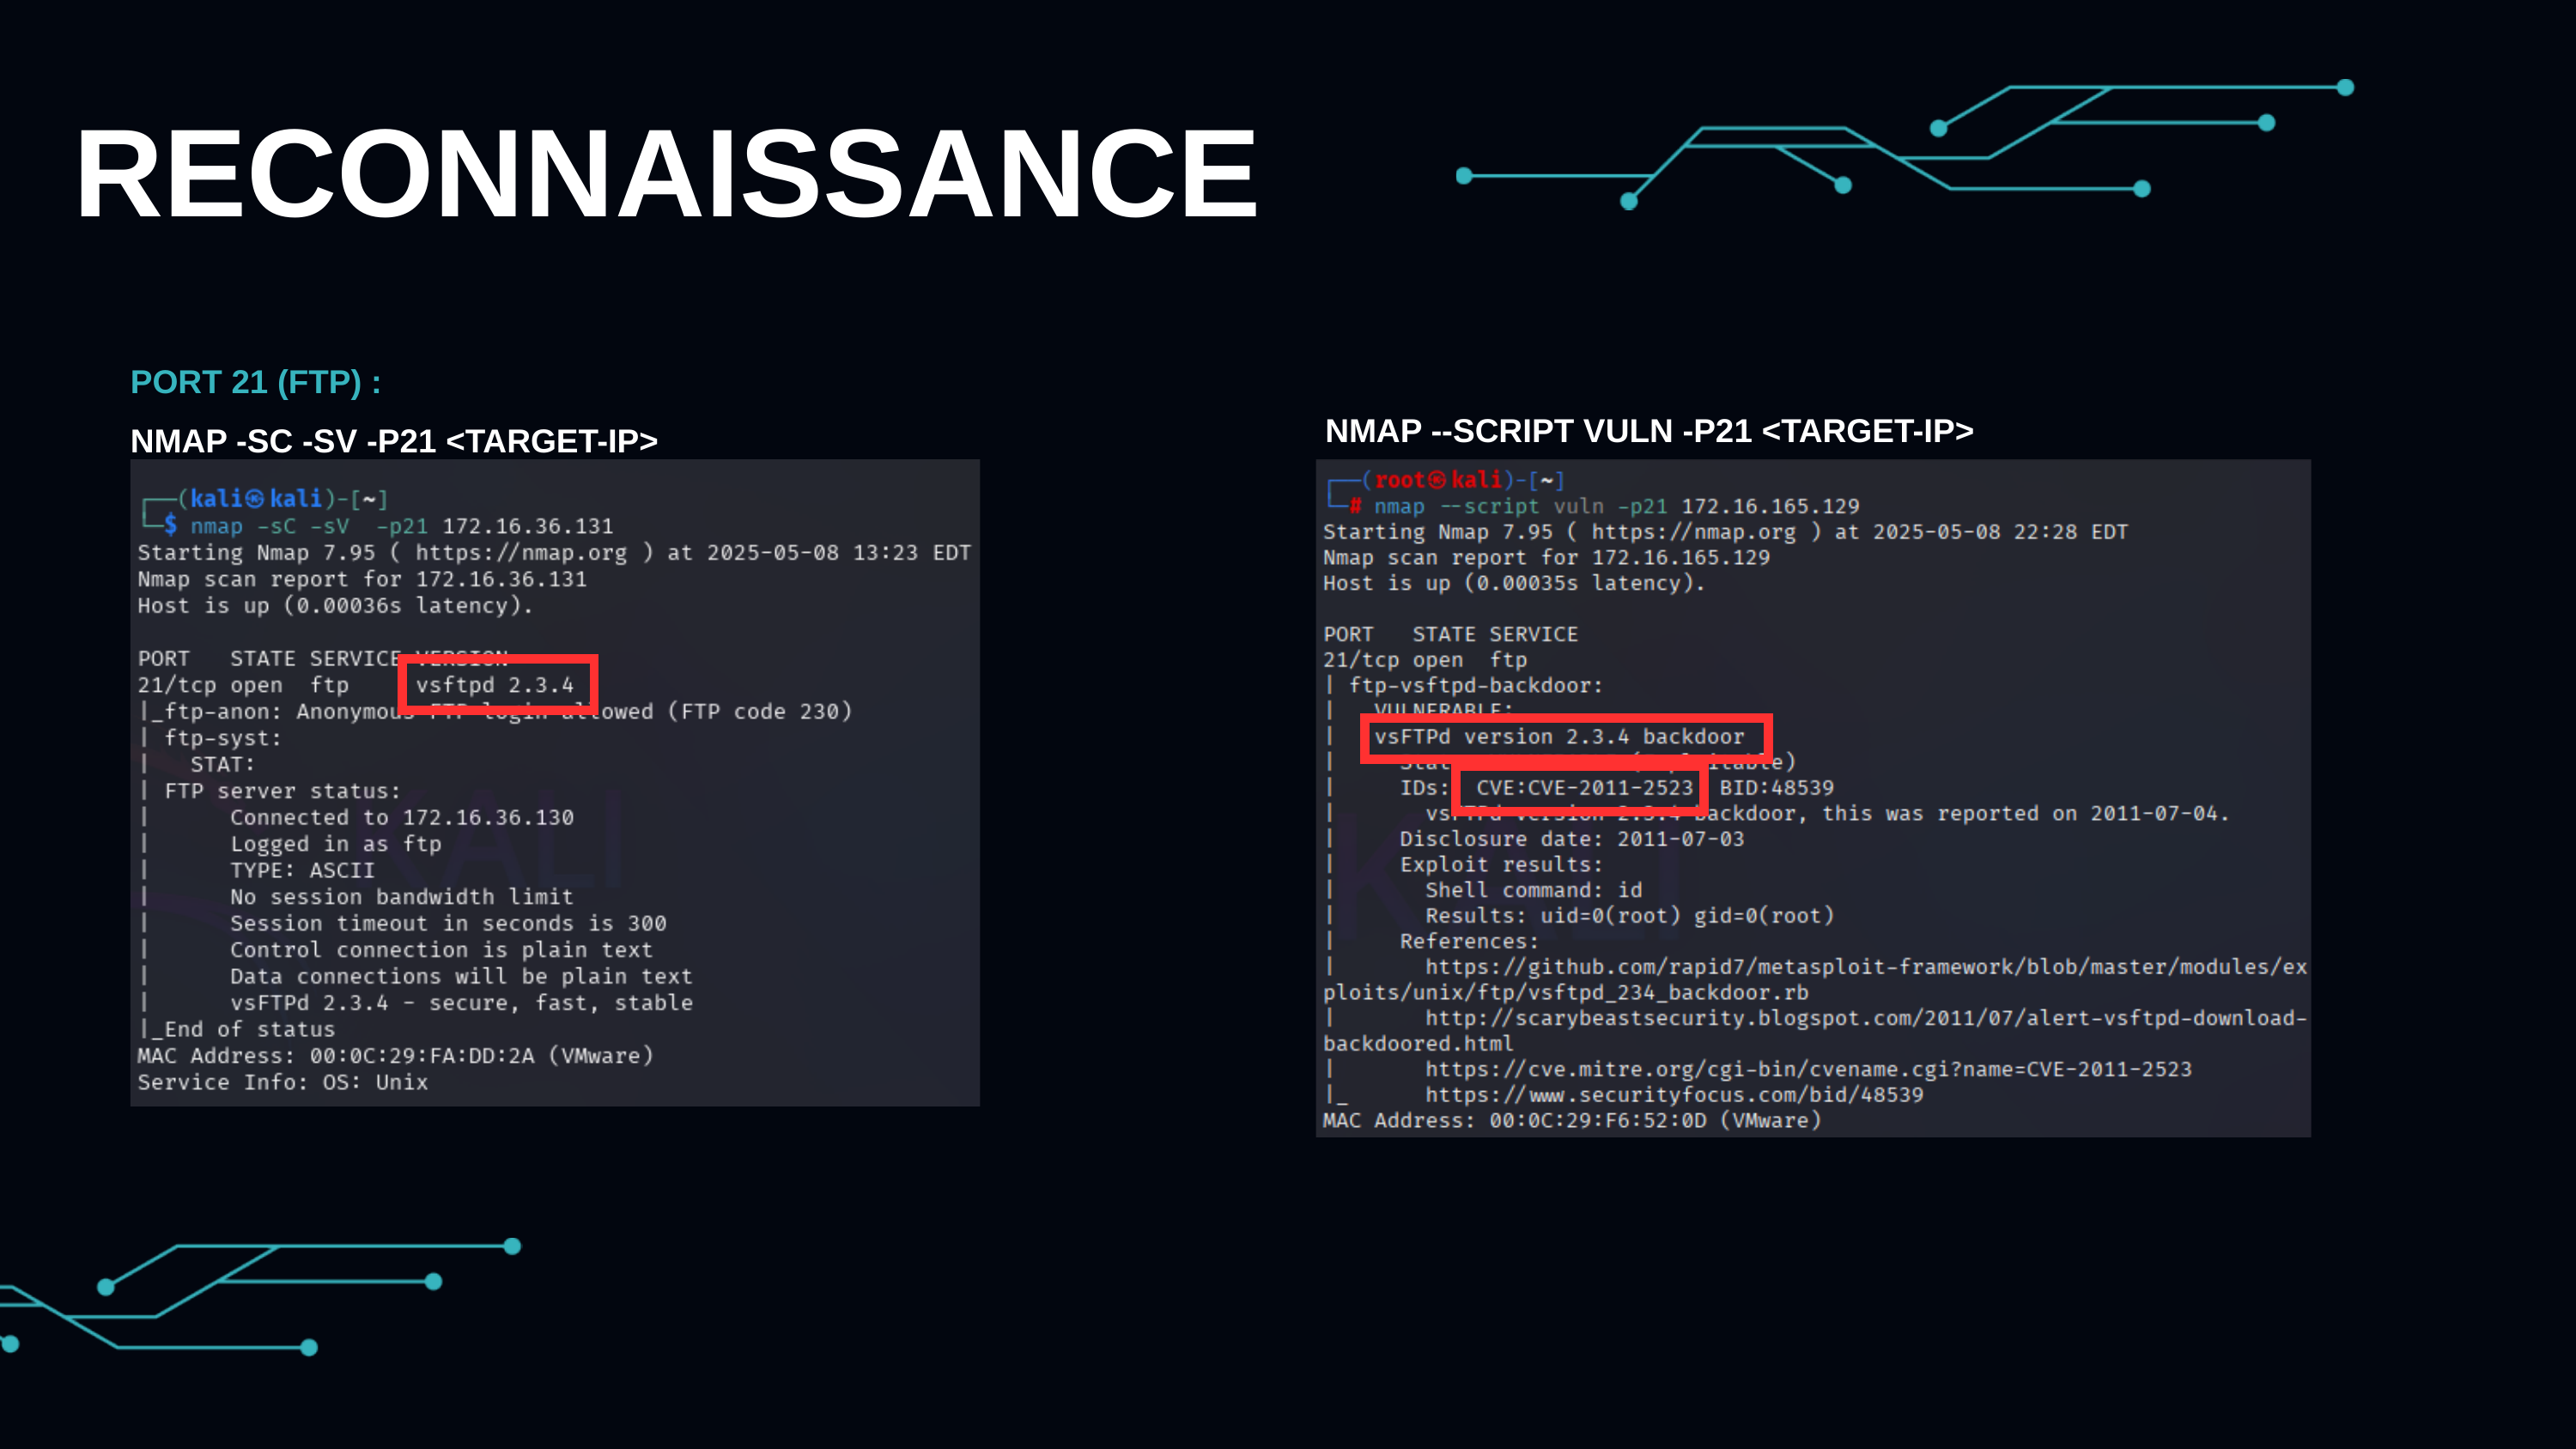

RECONNAISSANCE
PORT 21 (FTP) :

NMAP -SC -SV -P21 <TARGET-IP>
 NMAP --SCRIPT VULN -P21 <TARGET-IP>